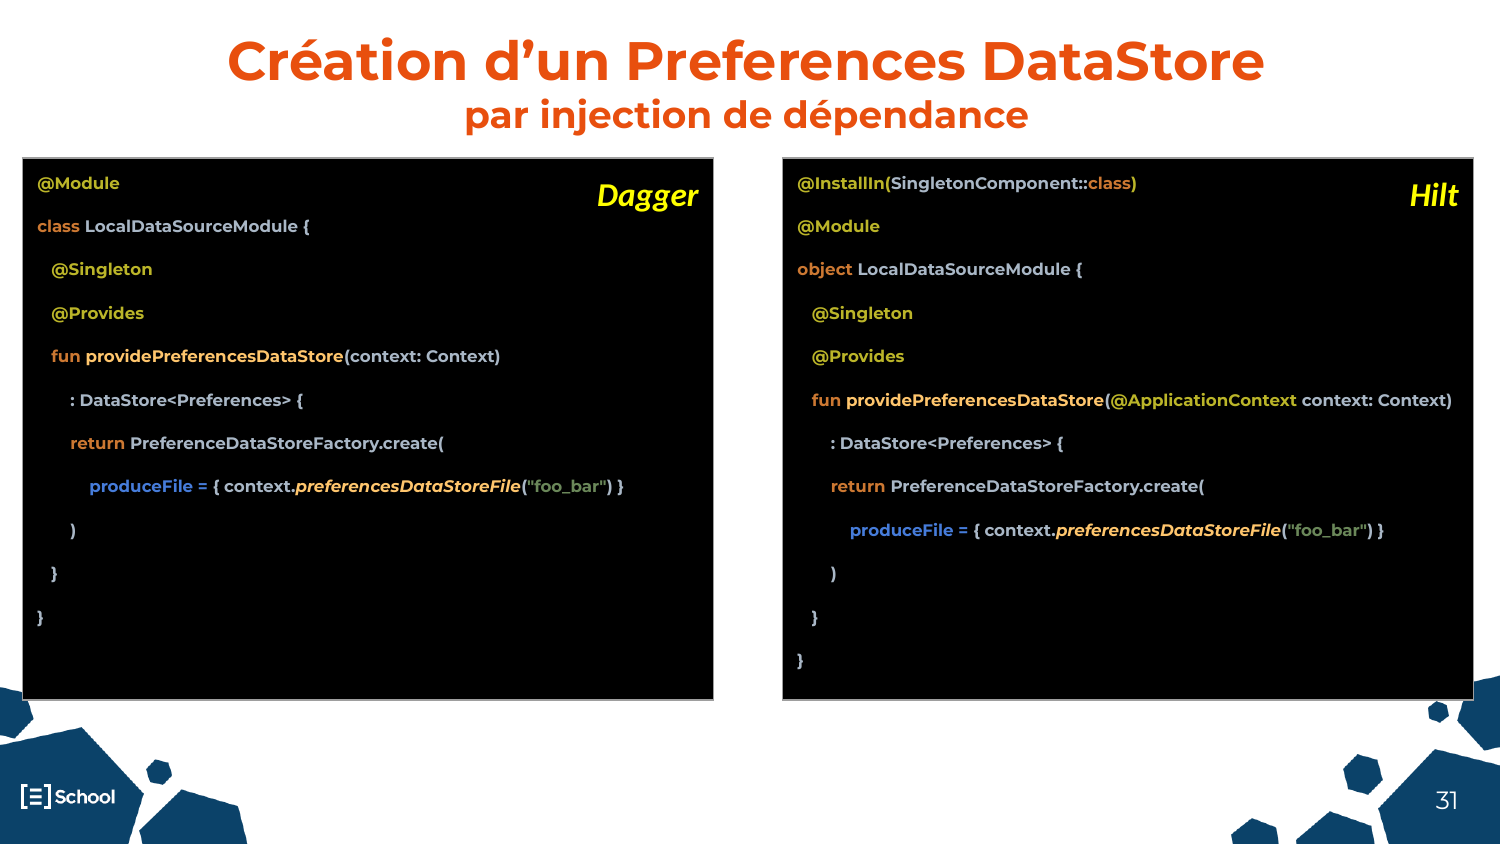

Création d’un Preferences DataStore
par injection de dépendance
| @Module class LocalDataSourceModule { @Singleton @Provides fun providePreferencesDataStore(context: Context) : DataStore<Preferences> { return PreferenceDataStoreFactory.create( produceFile = { context.preferencesDataStoreFile("foo\_bar") } ) } } |
| --- |
Dagger
| @InstallIn(SingletonComponent::class) @Module object LocalDataSourceModule { @Singleton @Provides fun providePreferencesDataStore(@ApplicationContext context: Context) : DataStore<Preferences> { return PreferenceDataStoreFactory.create( produceFile = { context.preferencesDataStoreFile("foo\_bar") } ) } } |
| --- |
Hilt
31